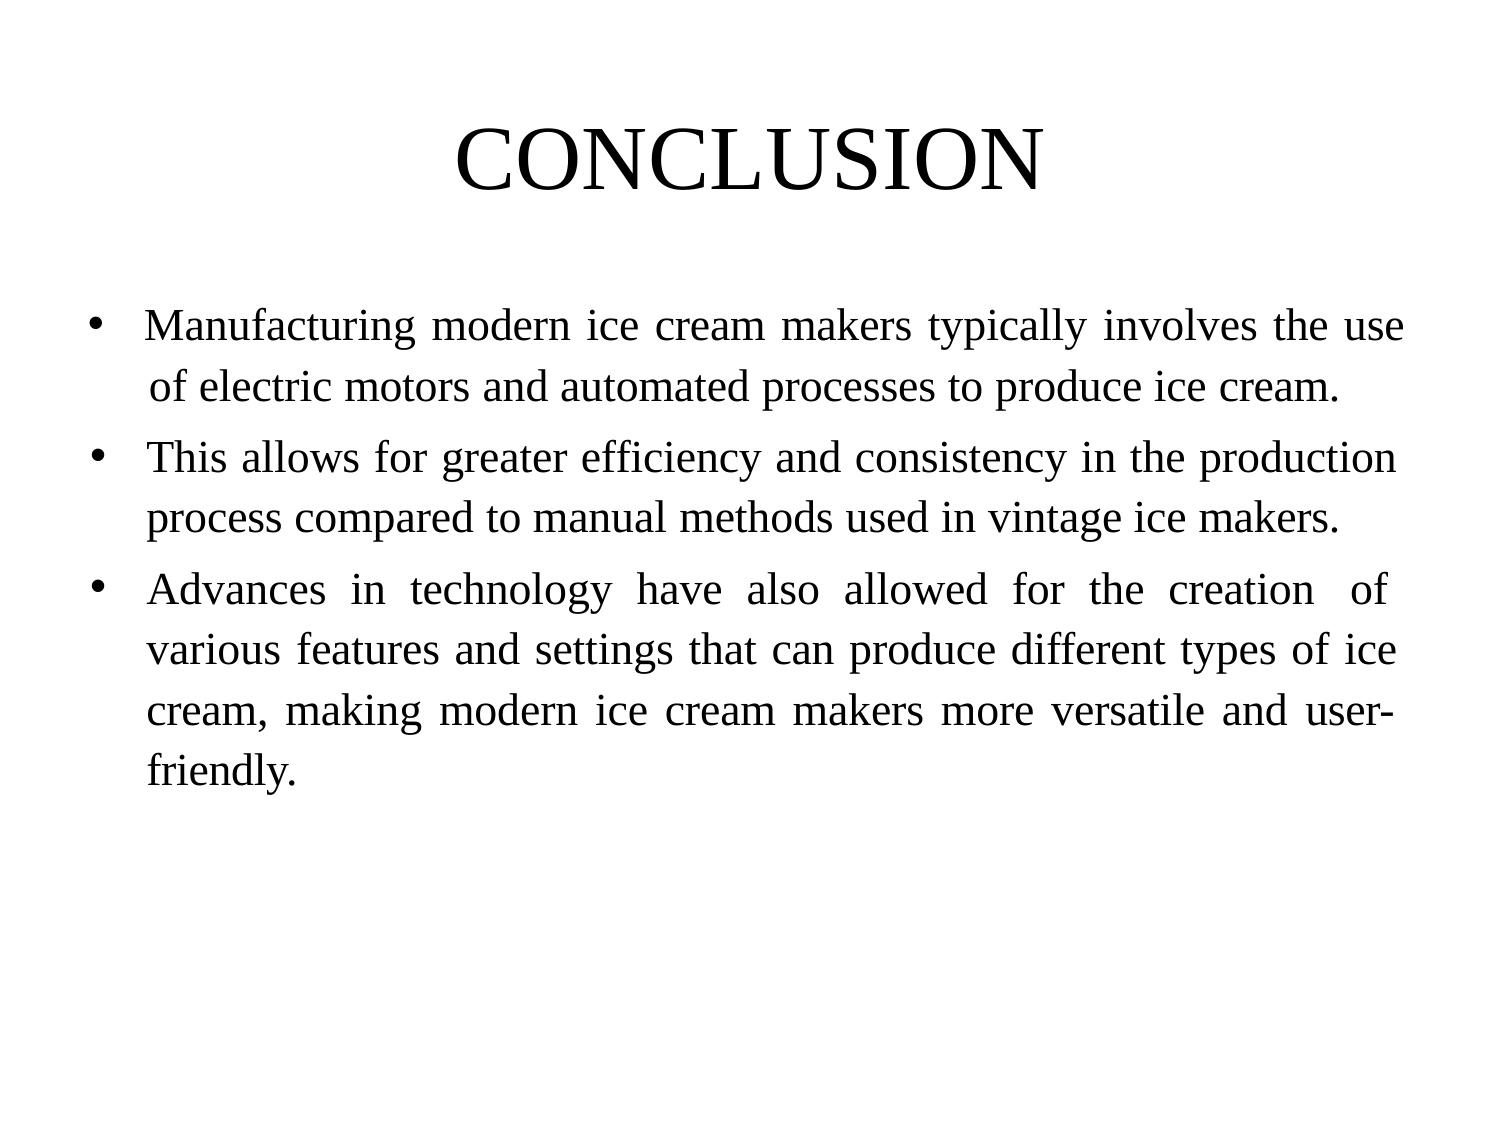

# CONCLUSION
Manufacturing modern ice cream makers typically involves the use
of electric motors and automated processes to produce ice cream.
This allows for greater efficiency and consistency in the production  process compared to manual methods used in vintage ice makers.
Advances in technology have also allowed for the creation of  various features and settings that can produce different types of ice  cream, making modern ice cream makers more versatile and user-  friendly.